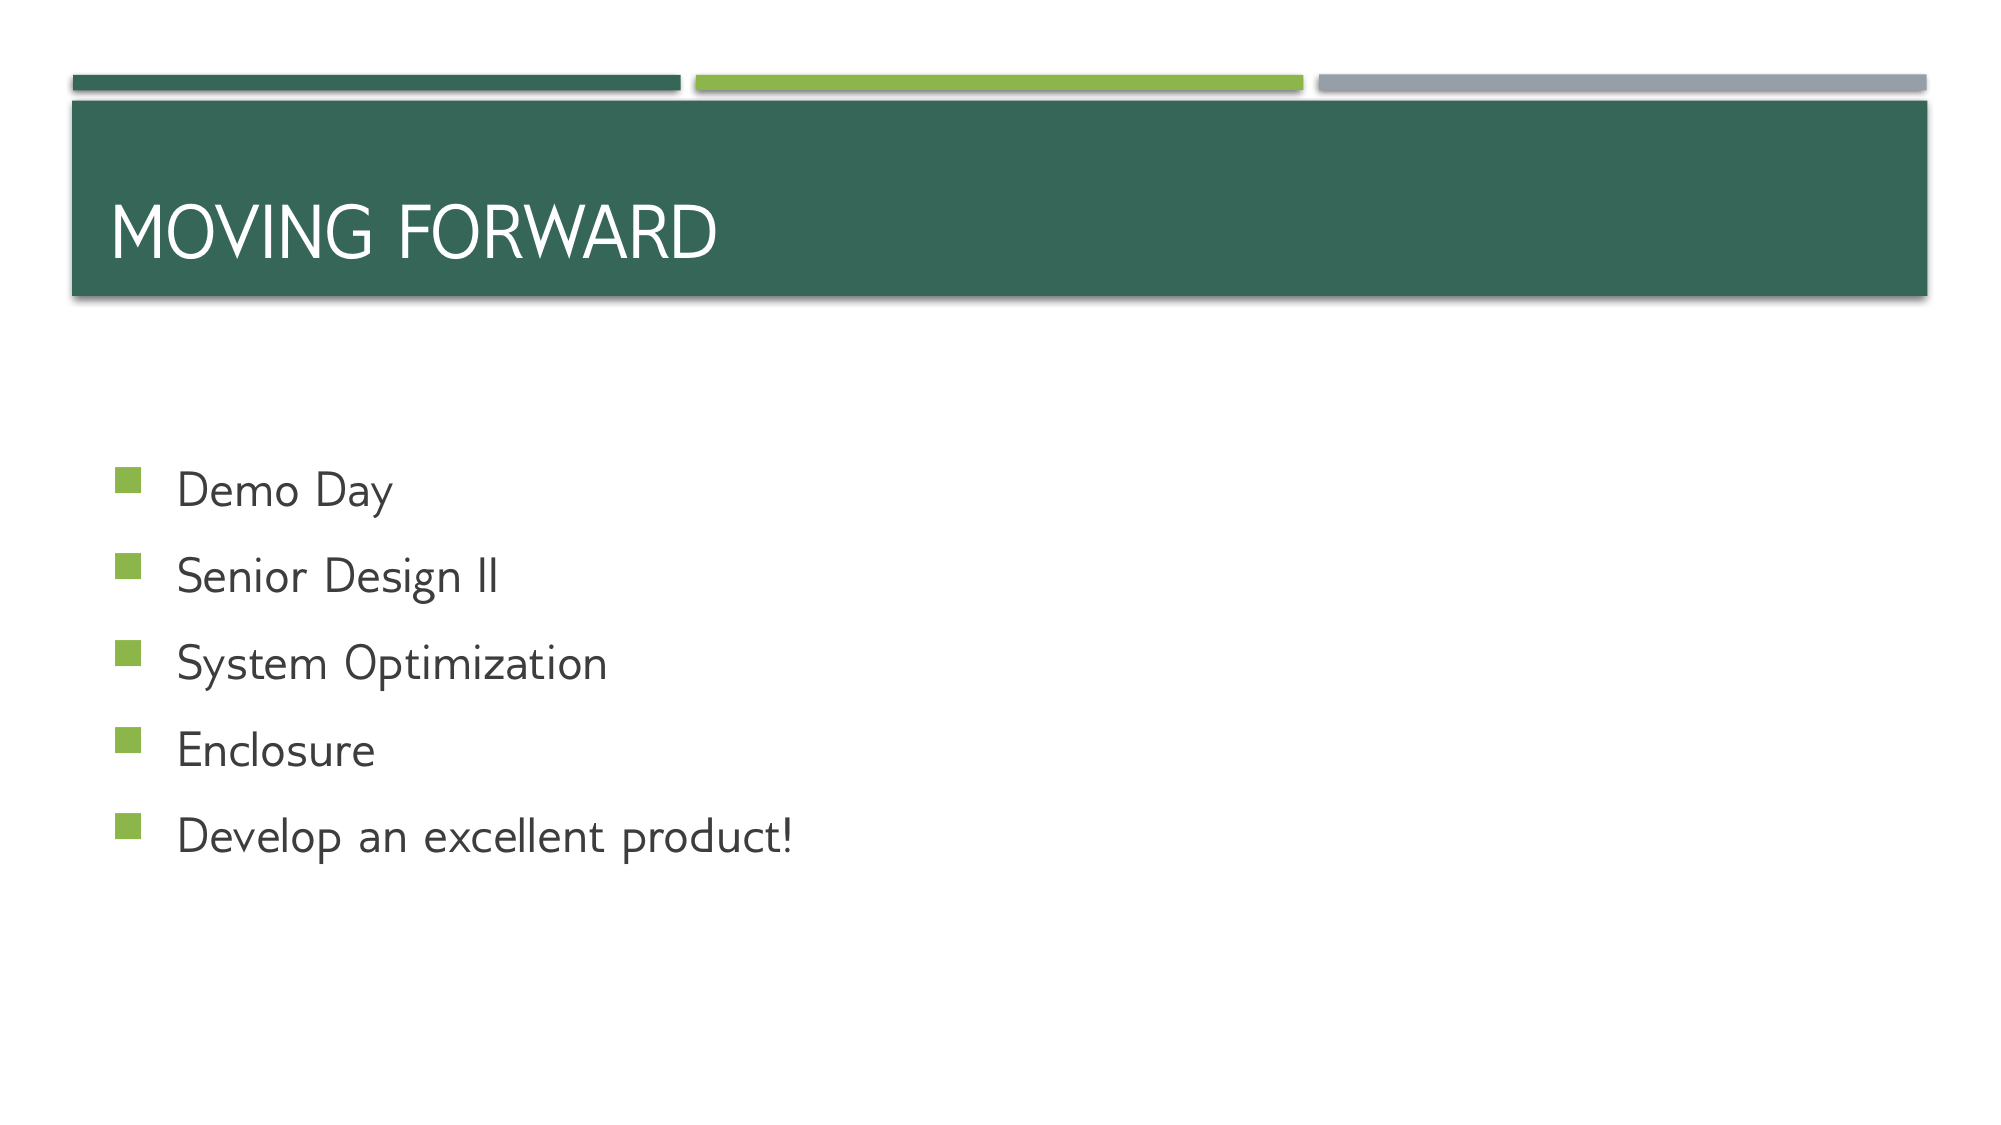

# Moving forward
Demo Day
Senior Design II
System Optimization
Enclosure
Develop an excellent product!